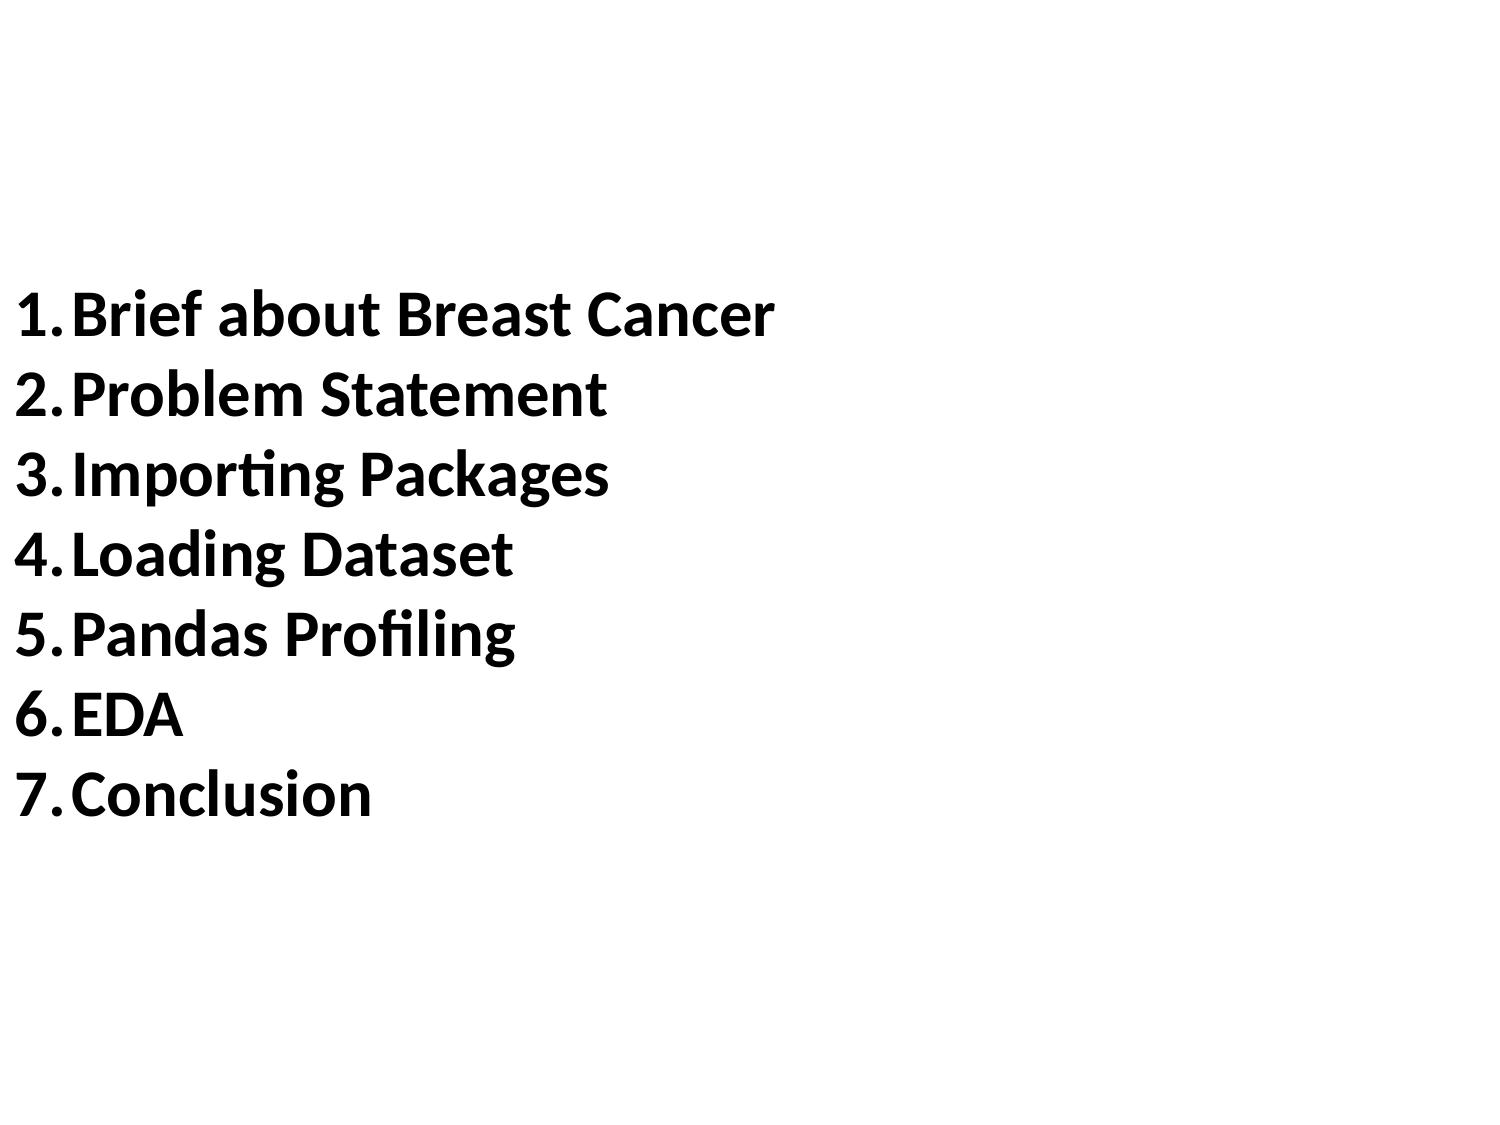

Brief about Breast Cancer
Problem Statement
Importing Packages
Loading Dataset
Pandas Profiling
EDA
Conclusion